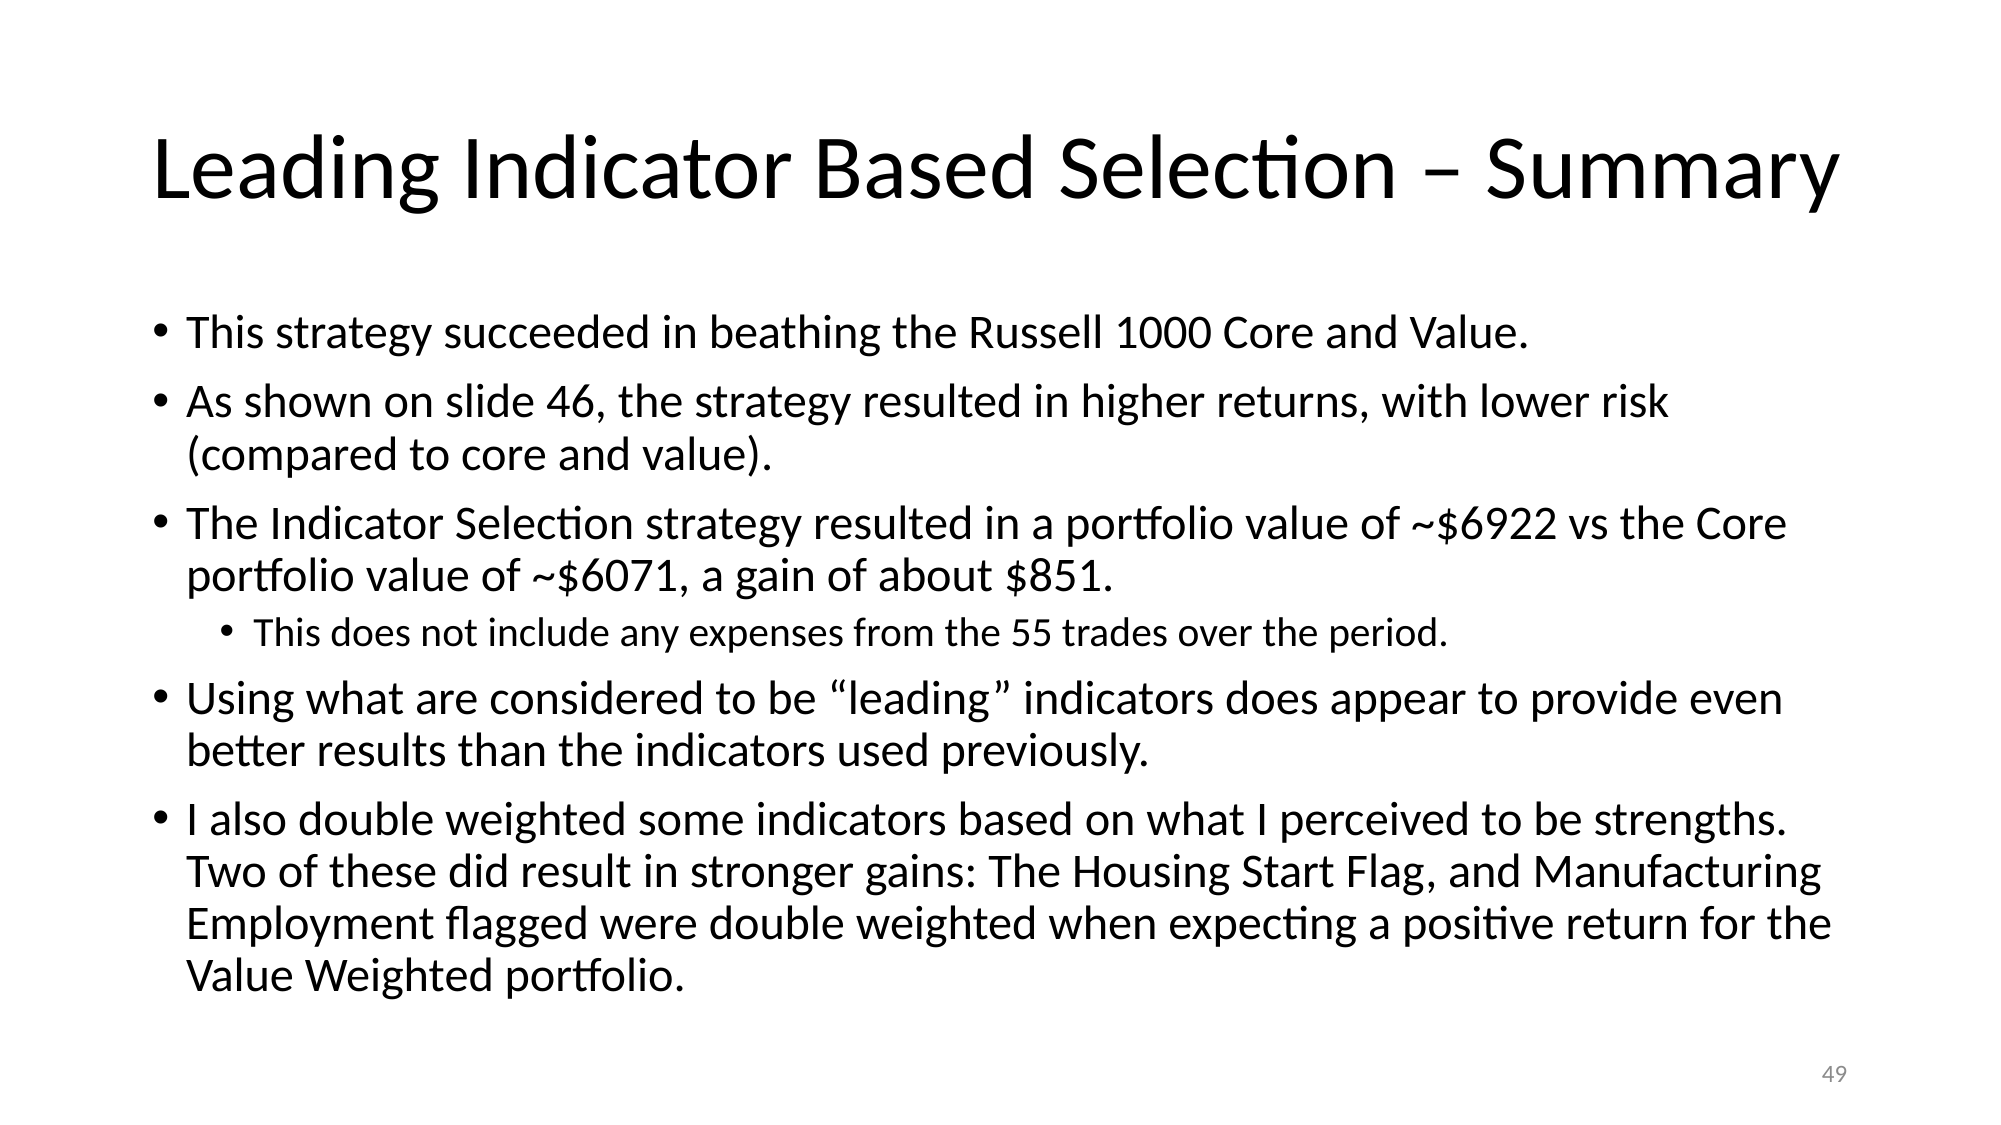

# Leading Indicator Based Selection – Summary
This strategy succeeded in beathing the Russell 1000 Core and Value.
As shown on slide 46, the strategy resulted in higher returns, with lower risk (compared to core and value).
The Indicator Selection strategy resulted in a portfolio value of ~$6922 vs the Core portfolio value of ~$6071, a gain of about $851.
This does not include any expenses from the 55 trades over the period.
Using what are considered to be “leading” indicators does appear to provide even better results than the indicators used previously.
I also double weighted some indicators based on what I perceived to be strengths. Two of these did result in stronger gains: The Housing Start Flag, and Manufacturing Employment flagged were double weighted when expecting a positive return for the Value Weighted portfolio.

49